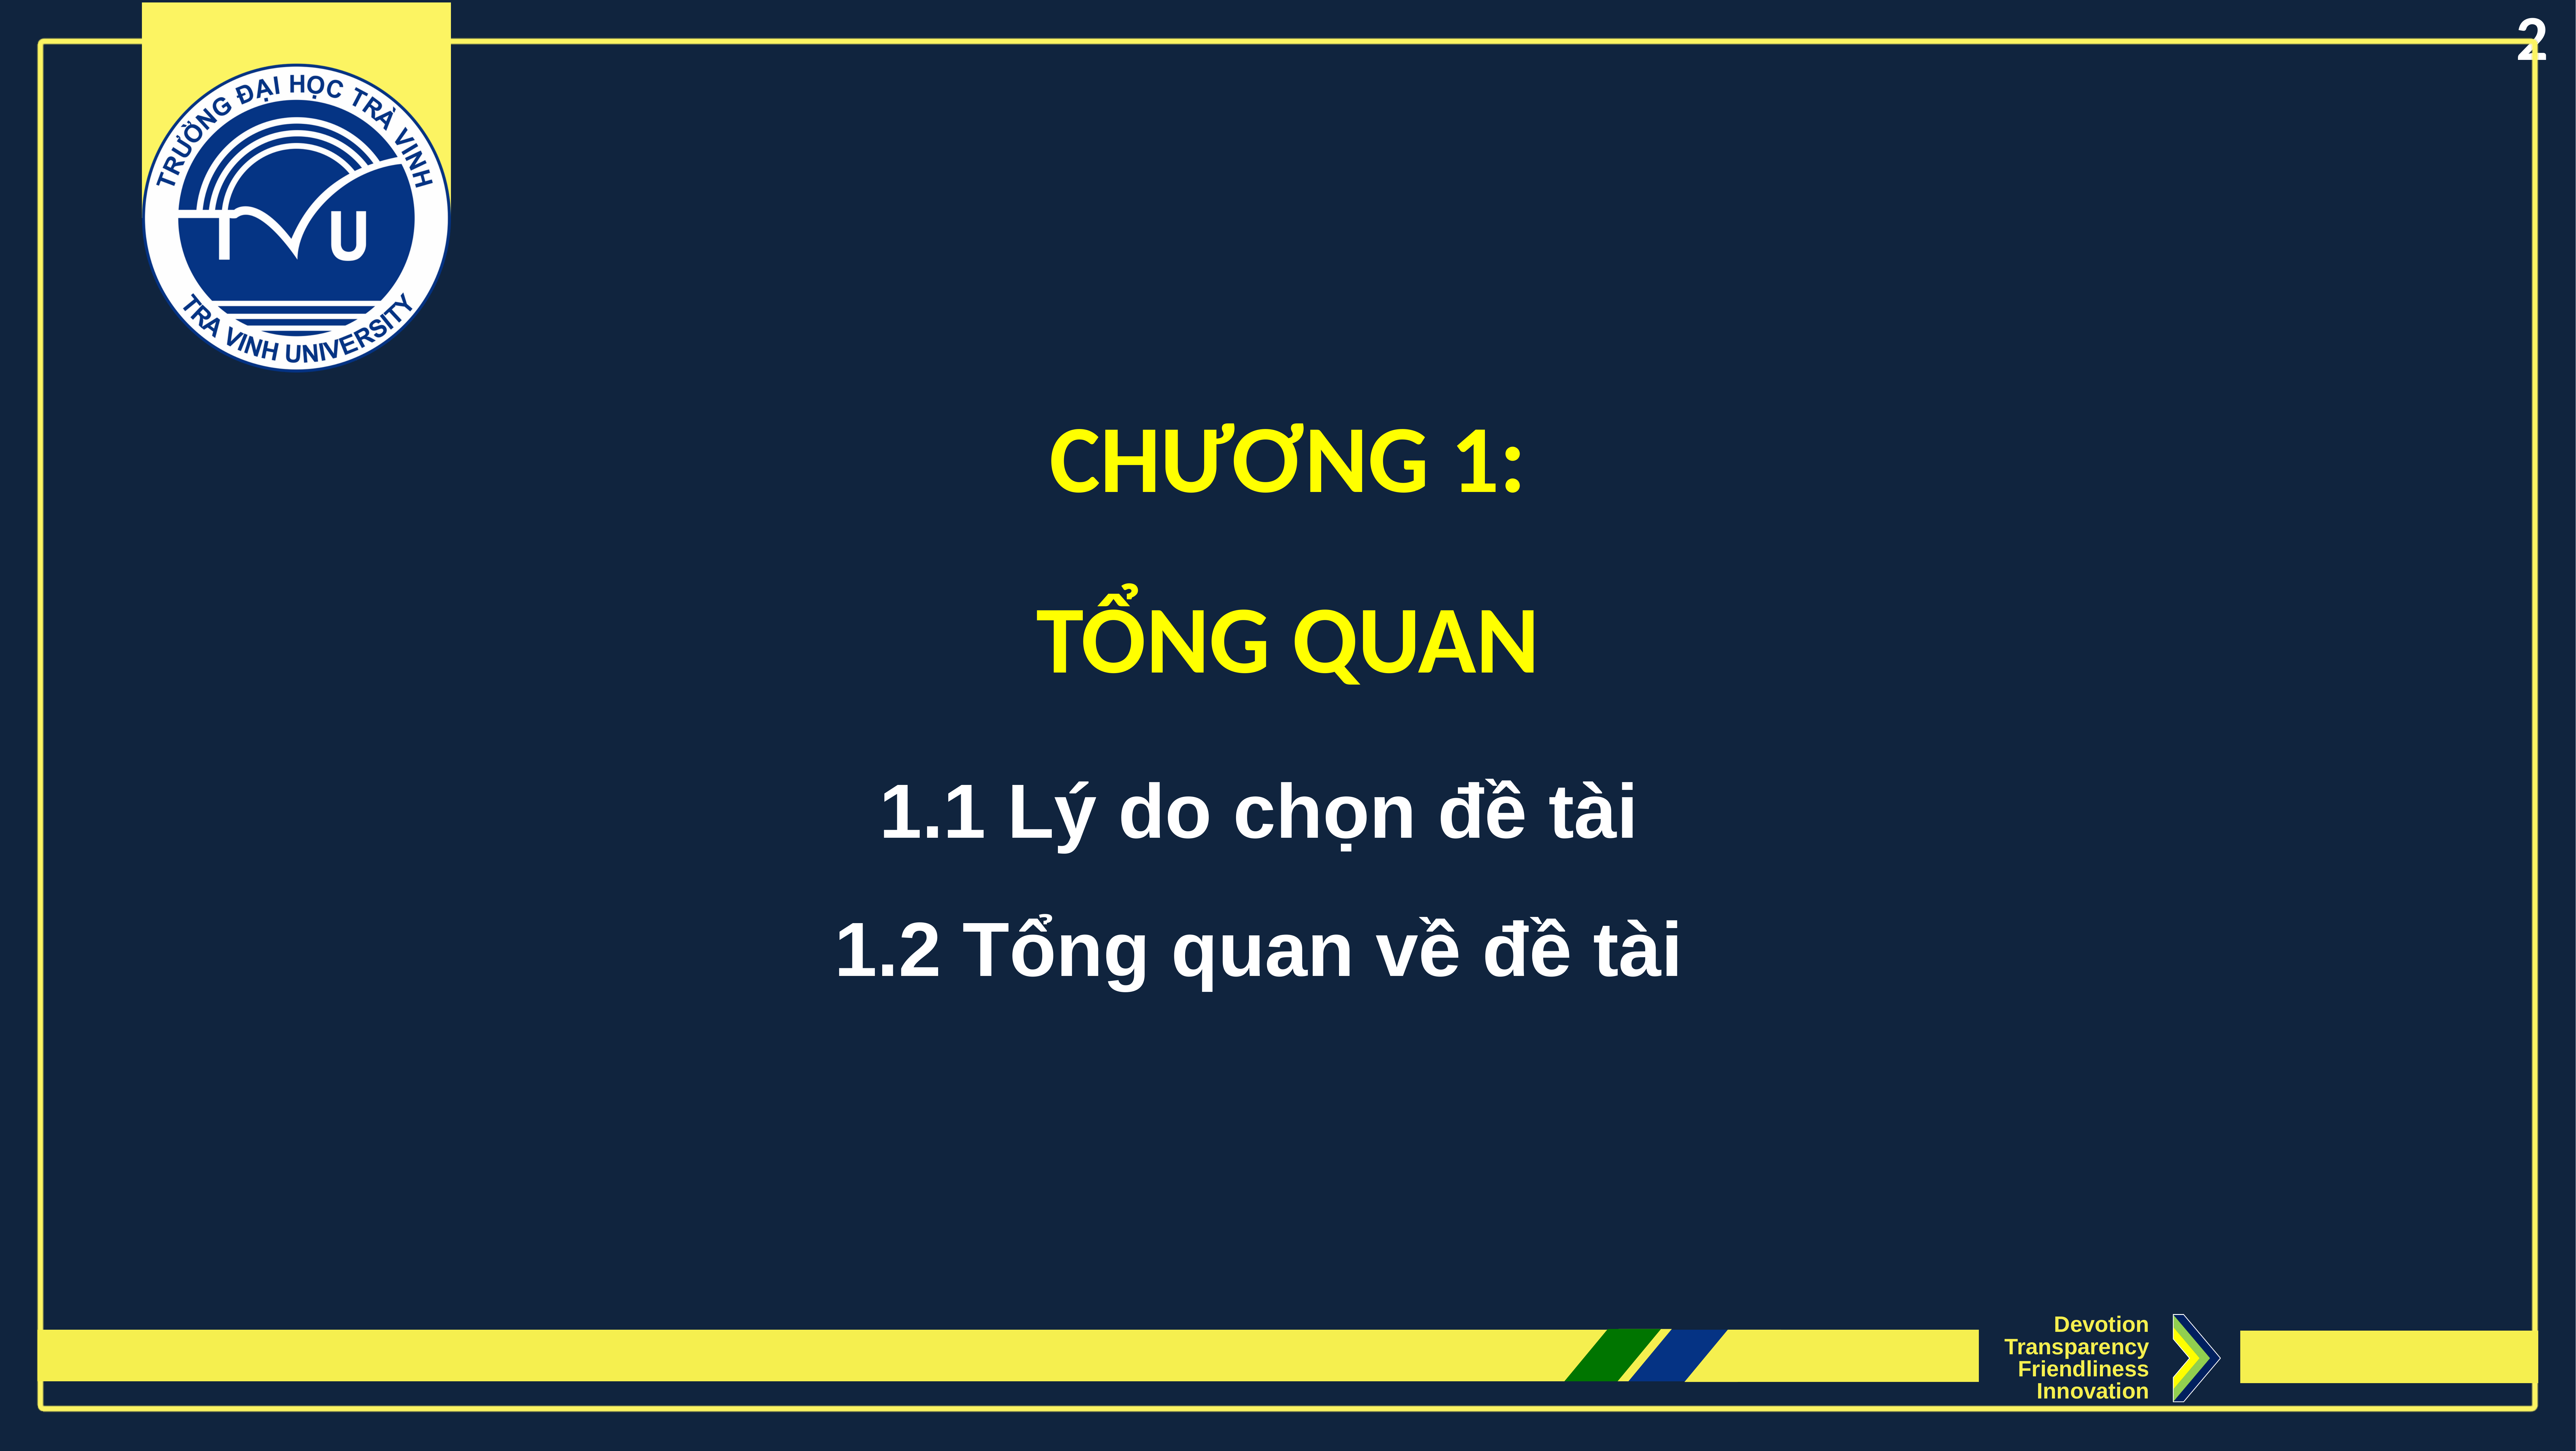

2

CHƯƠNG 1:
TỔNG QUAN
1.1 Lý do chọn đề tài
1.2 Tổng quan về đề tài

Devotion
Transparency
Friendliness
Innovation